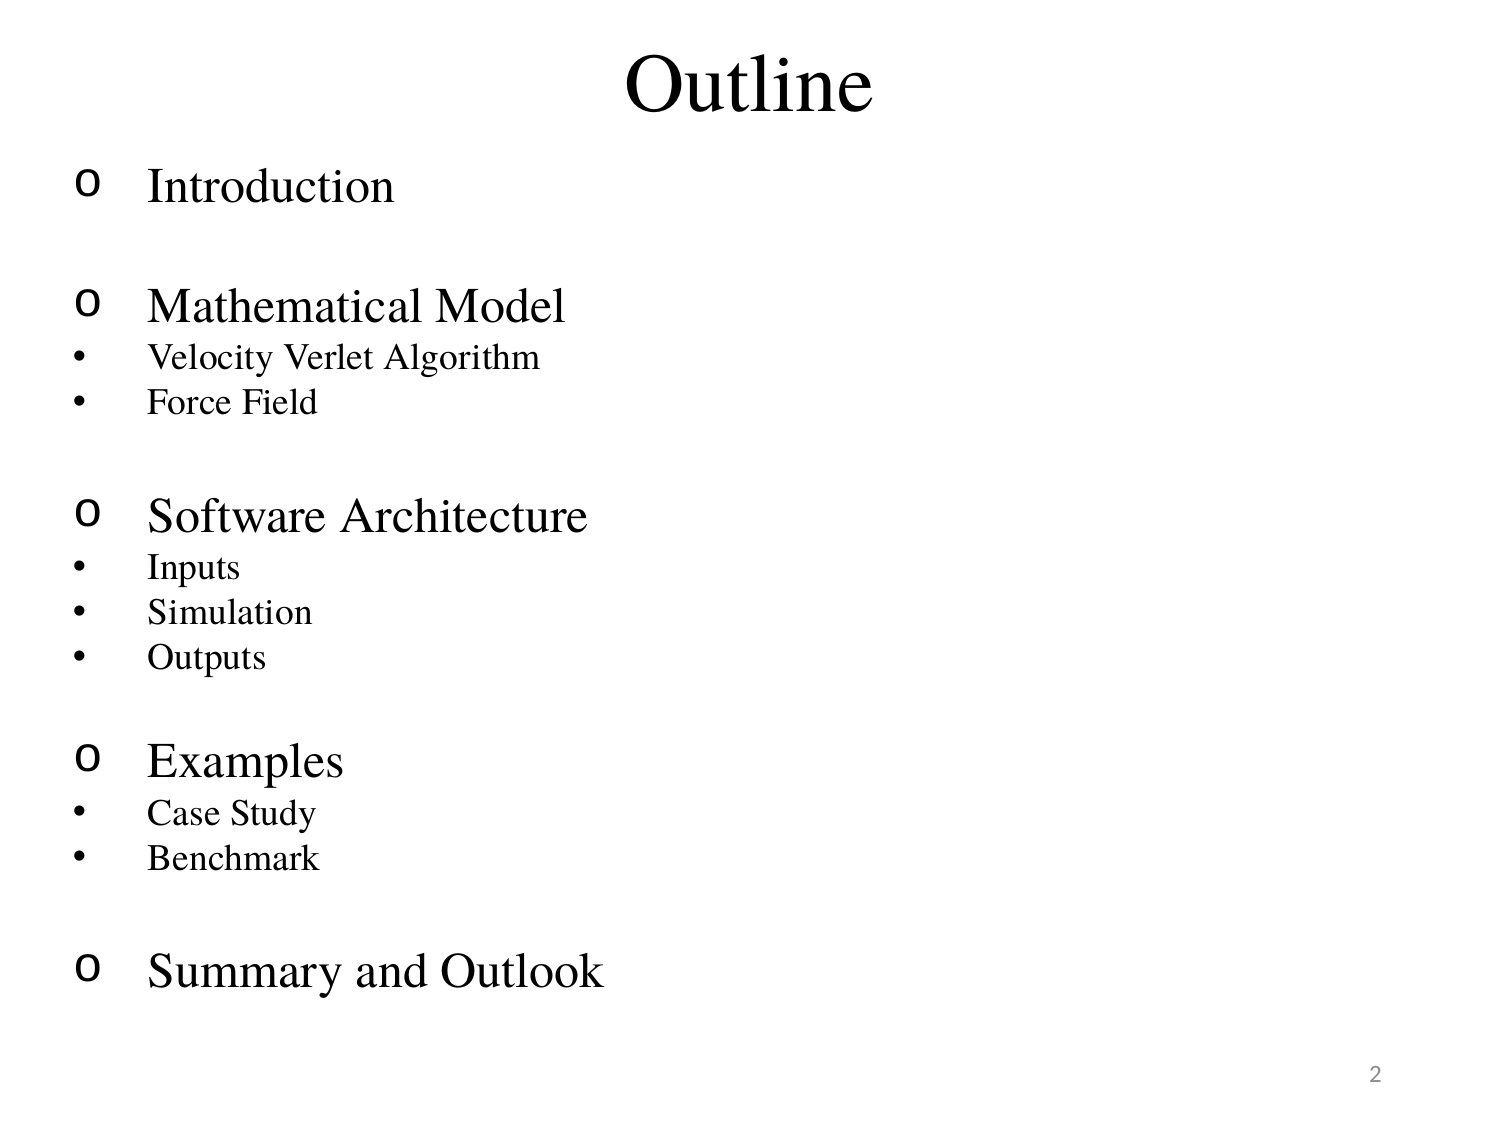

Outline

Introduction

Mathematical Model
Velocity Verlet Algorithm
Force Field

Software Architecture
Inputs
Simulation
Outputs

Examples
Case Study
Benchmark

Summary and Outlook

2